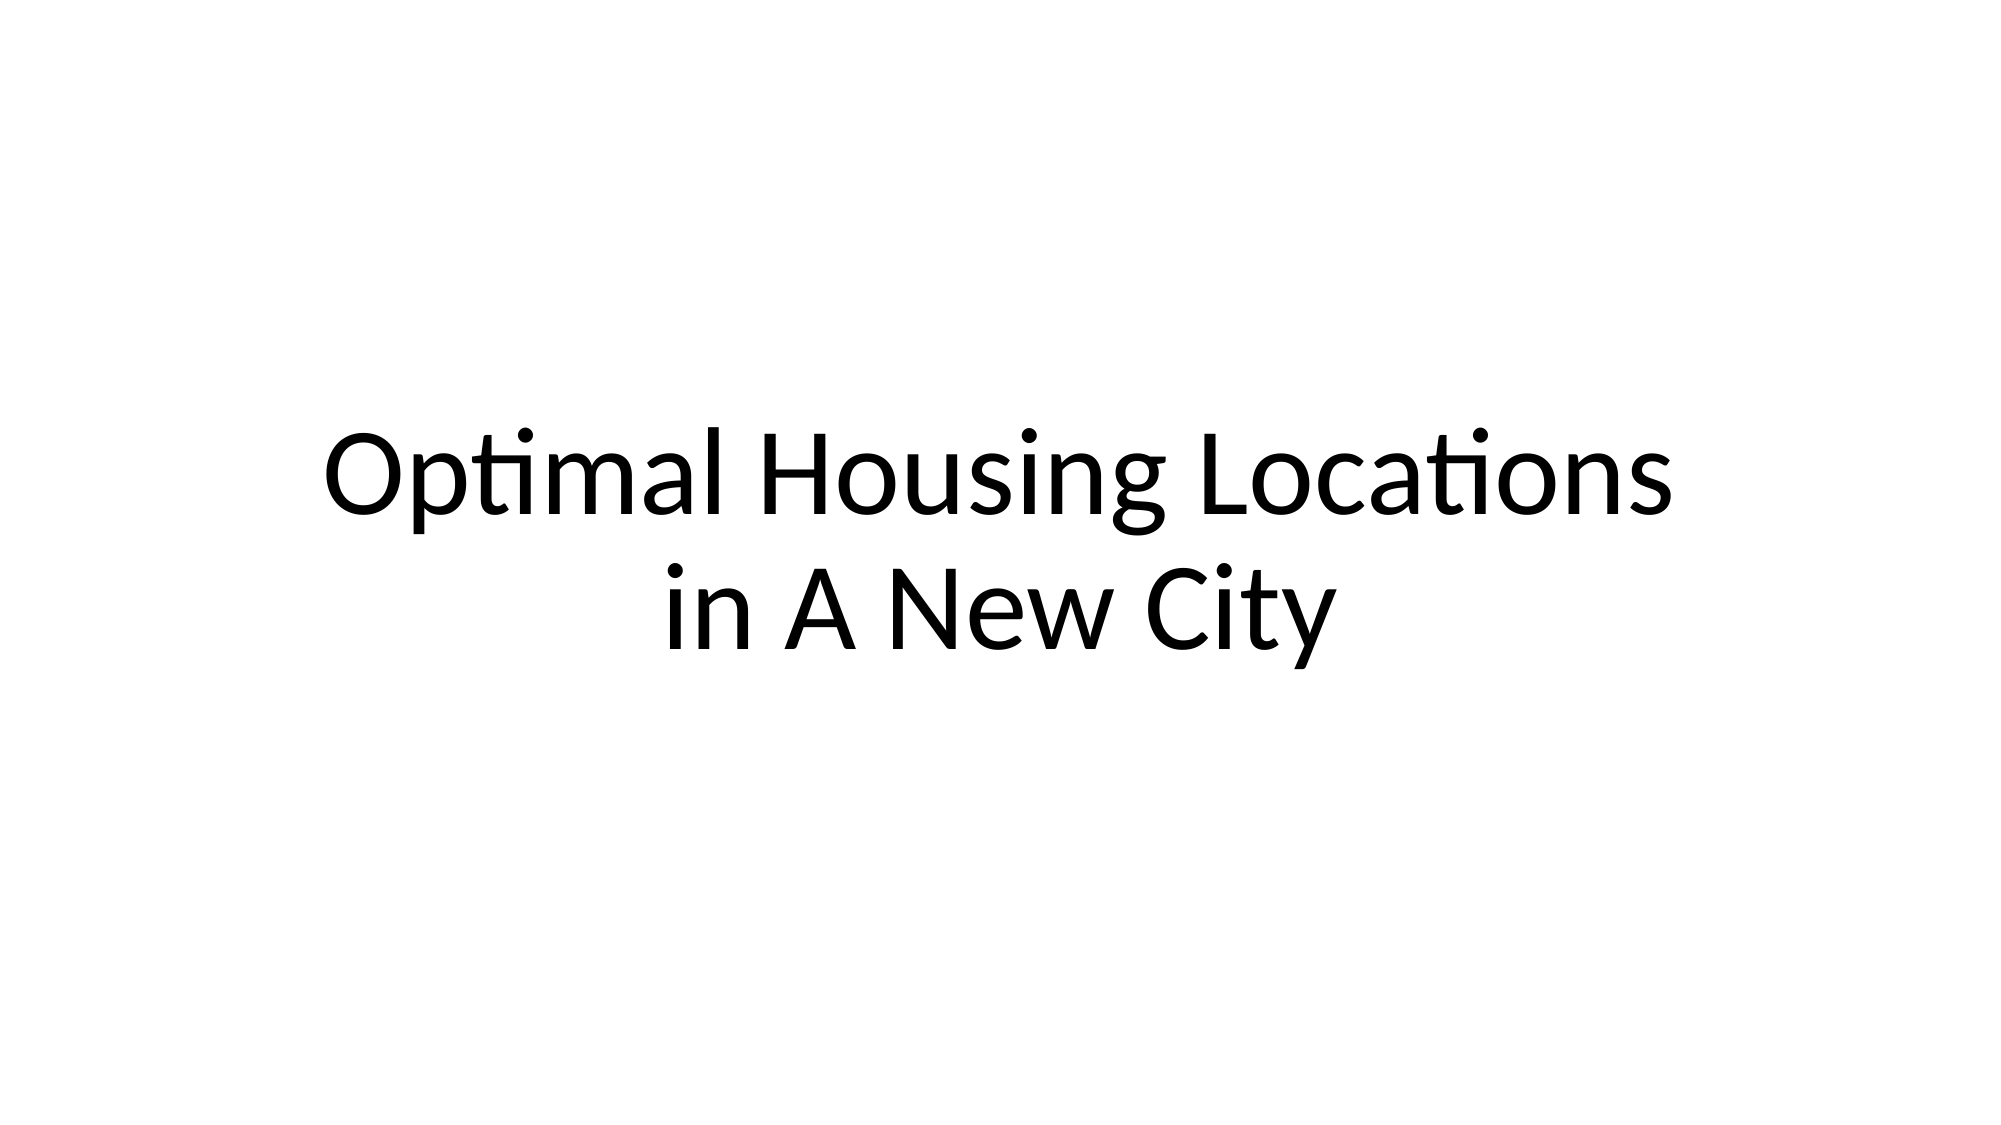

# Optimal Housing Locations in A New City